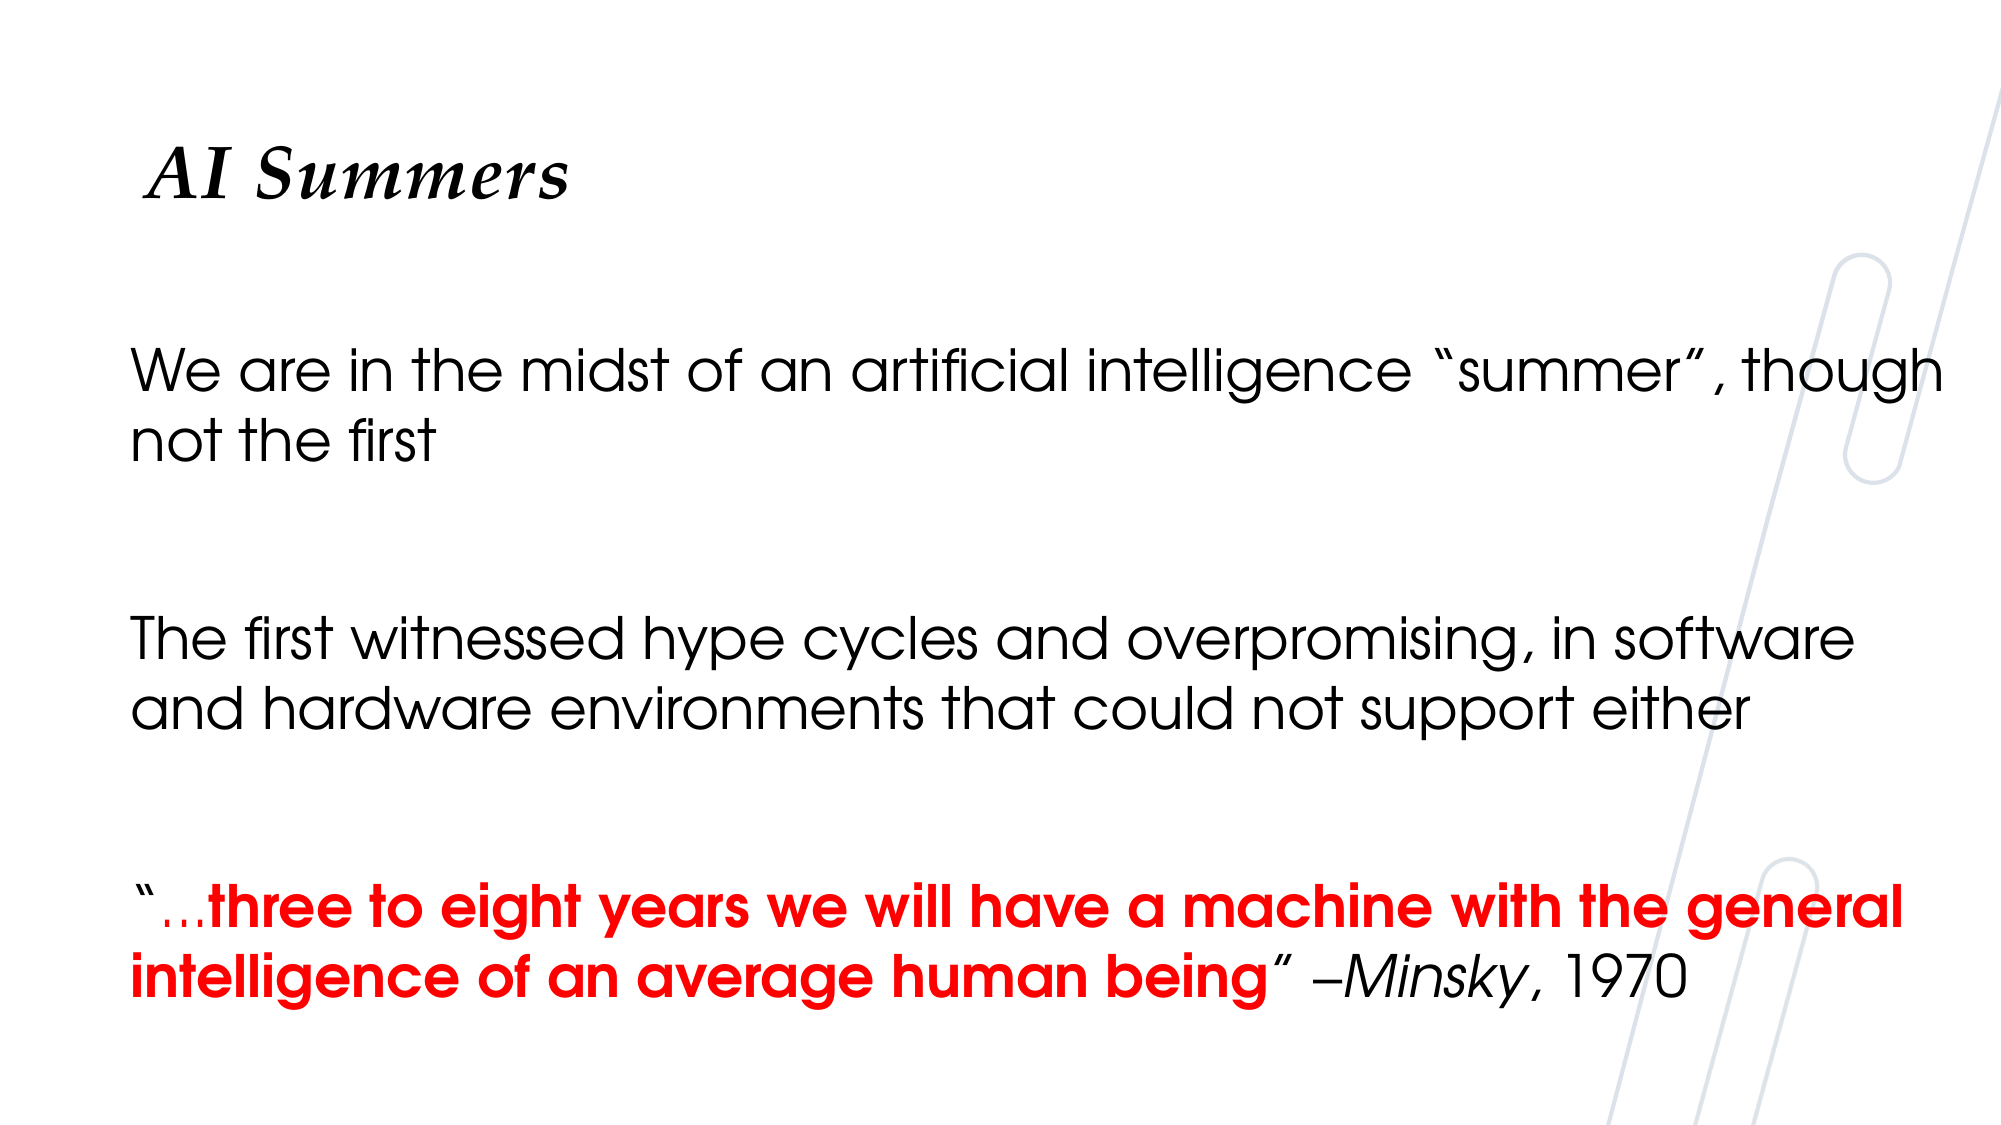

# AI Summers
We are in the midst of an artificial intelligence “summer”, though not the first

The first witnessed hype cycles and overpromising, in software and hardware environments that could not support either

“...three to eight years we will have a machine with the general intelligence of an average human being” –Minsky, 1970